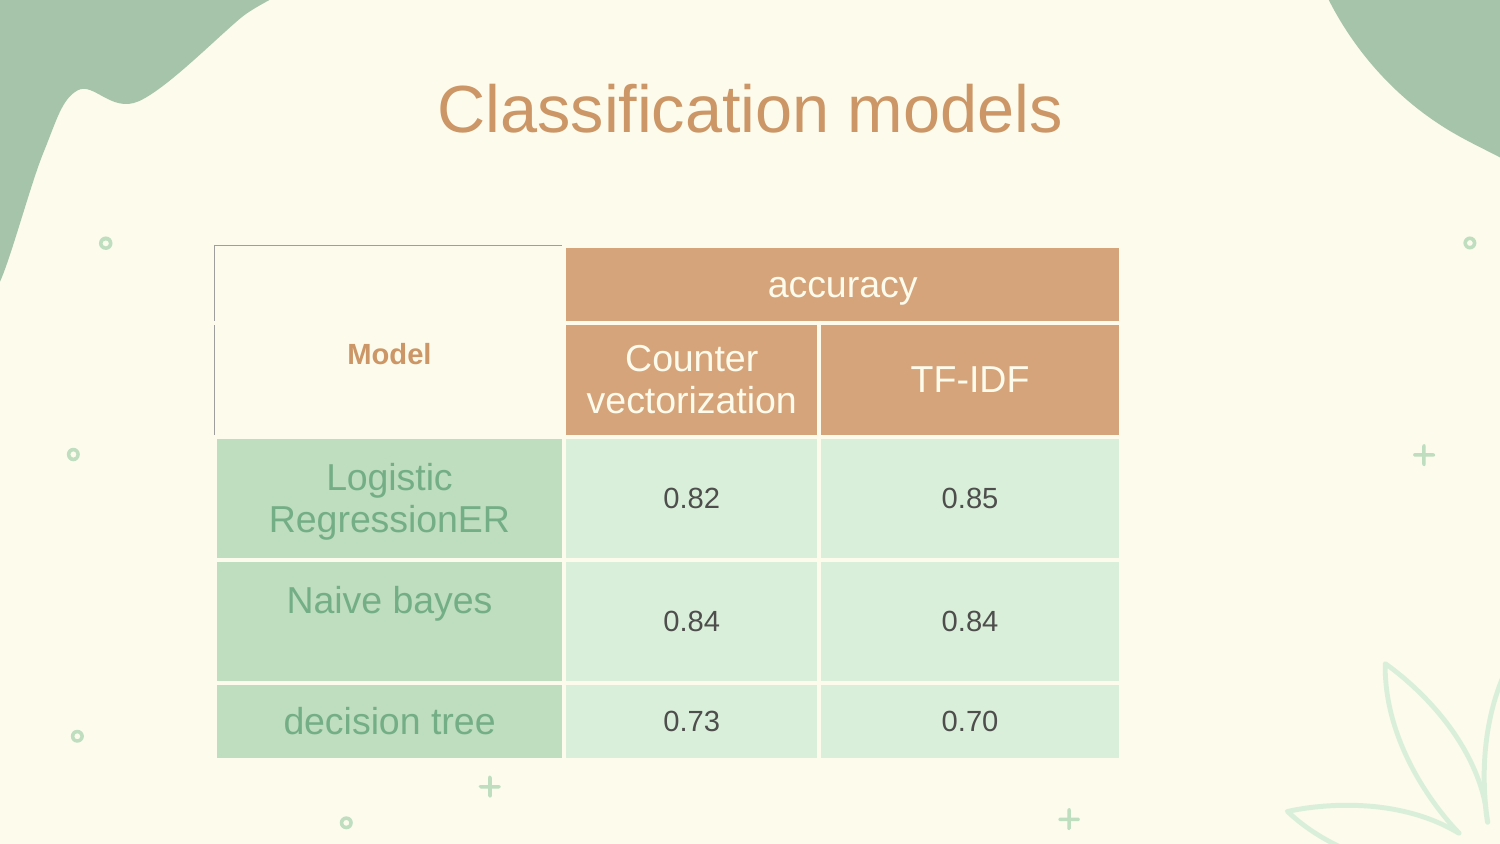

# Classification models
|  | accuracy |  |
| --- | --- | --- |
| Model | Counter vectorization | TF-IDF |
| Logistic RegressionER | 0.82 | 0.85 |
| Naive bayes | 0.84 | 0.84 |
| decision tree | 0.73 | 0.70 |